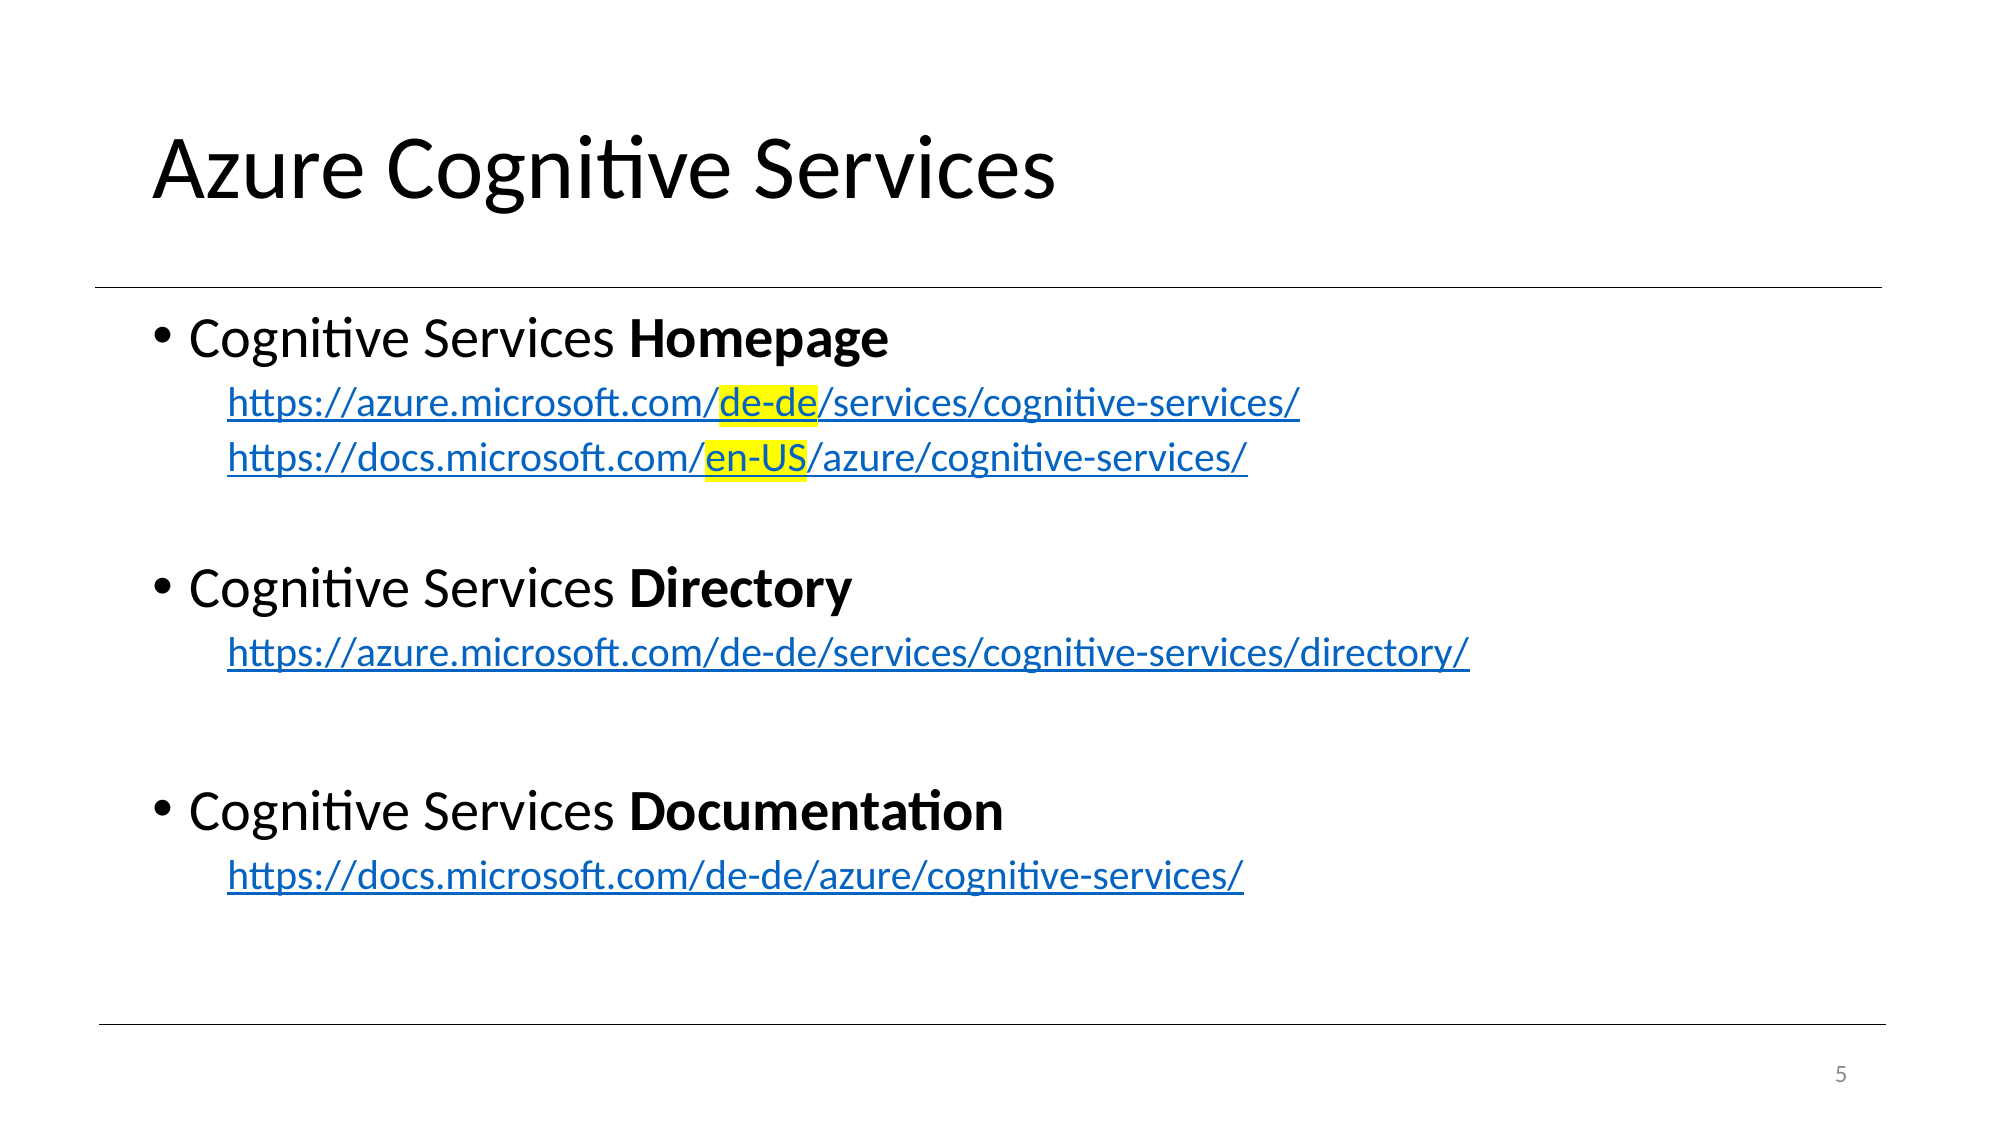

# Azure Cognitive Services
Cognitive Services Homepage
https://azure.microsoft.com/de-de/services/cognitive-services/
https://docs.microsoft.com/en-US/azure/cognitive-services/

Cognitive Services Directory
https://azure.microsoft.com/de-de/services/cognitive-services/directory/

Cognitive Services Documentation
https://docs.microsoft.com/de-de/azure/cognitive-services/

5